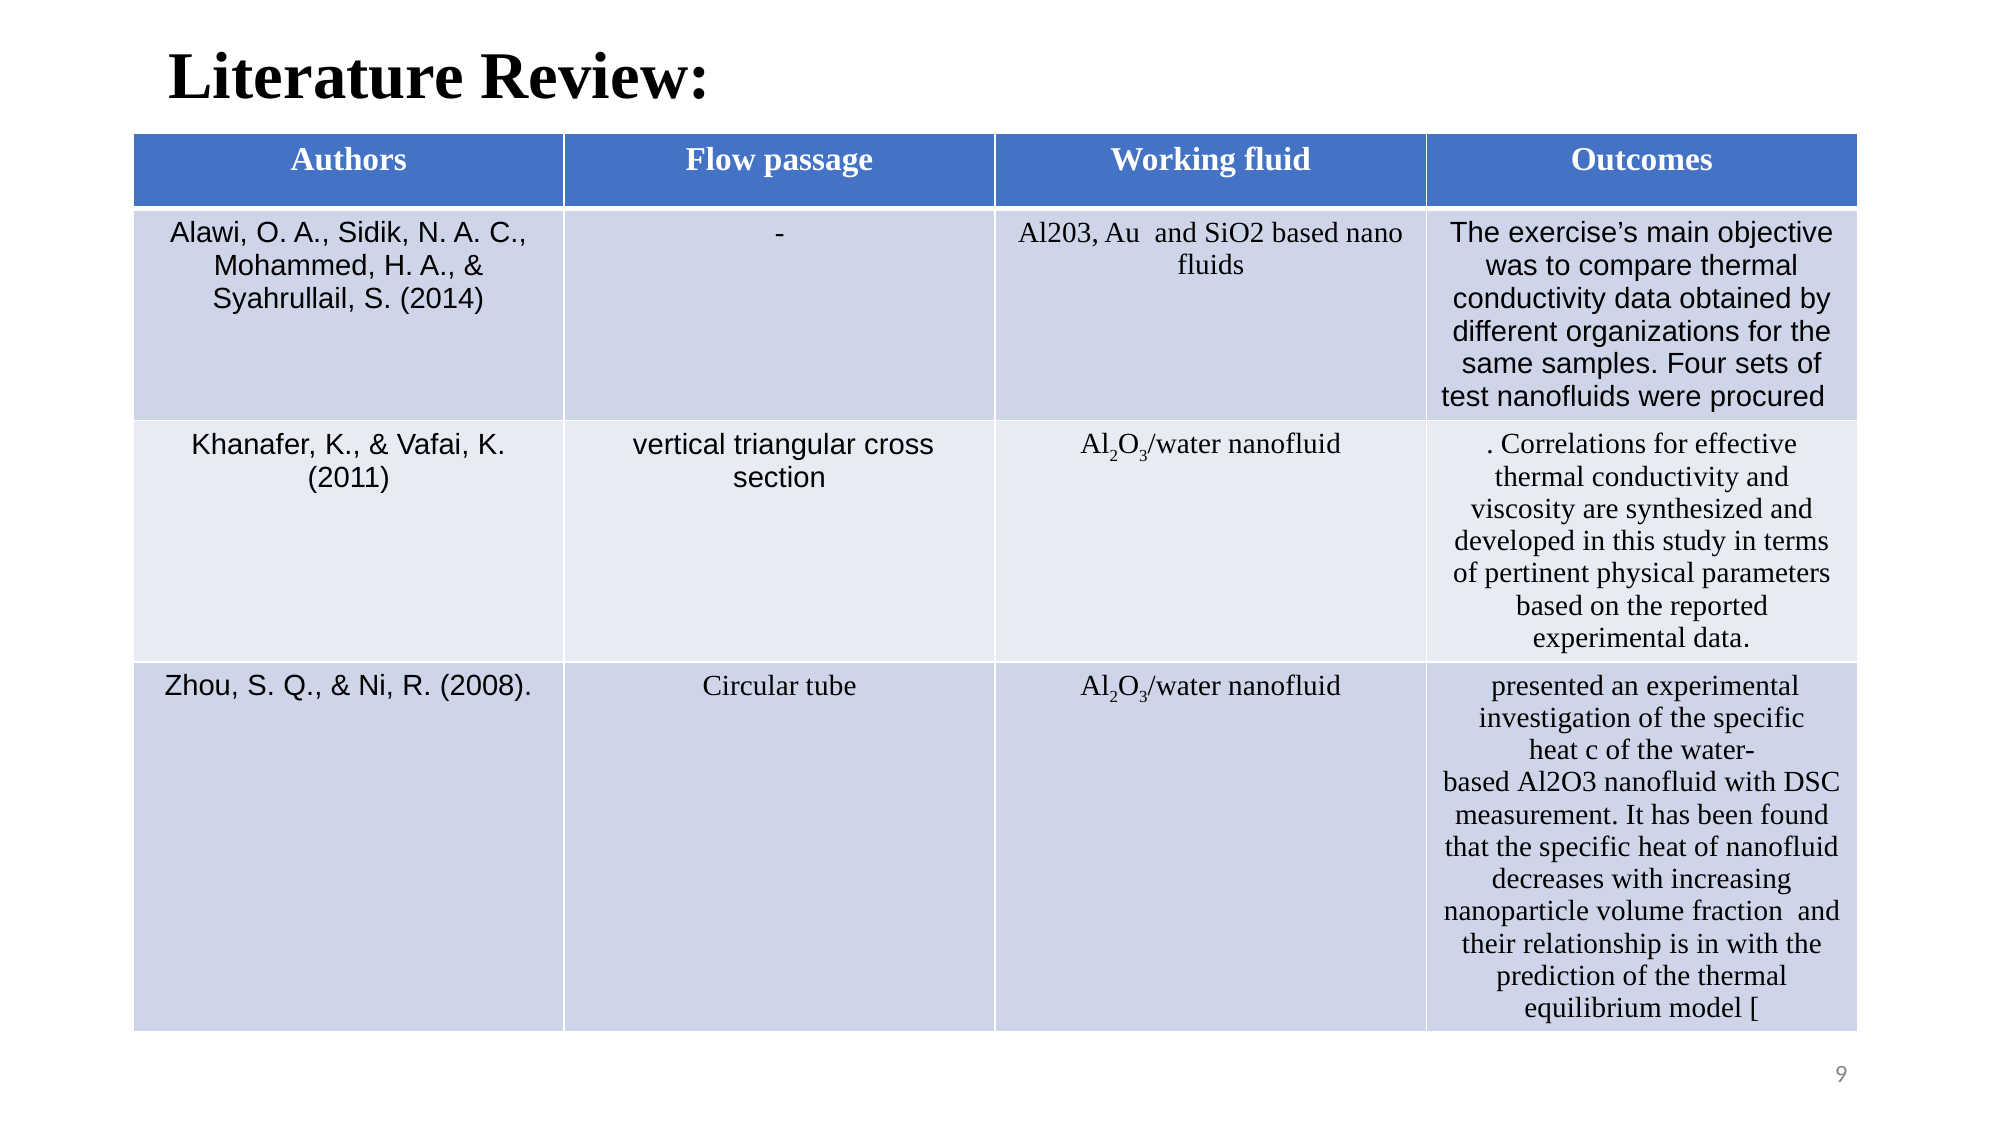

# Literature Review:
| Authors | Flow passage | Working fluid | Outcomes |
| --- | --- | --- | --- |
| Alawi, O. A., Sidik, N. A. C., Mohammed, H. A., & Syahrullail, S. (2014) | - | Al203, Au and SiO2 based nano fluids | The exercise’s main objective was to compare thermal conductivity data obtained by different organizations for the same samples. Four sets of test nanofluids were procured |
| Khanafer, K., & Vafai, K. (2011) | vertical triangular cross section | Al2O3/water nanofluid | . Correlations for effective thermal conductivity and viscosity are synthesized and developed in this study in terms of pertinent physical parameters based on the reported experimental data. |
| Zhou, S. Q., & Ni, R. (2008). | Circular tube | Al2O3/water nanofluid | presented an experimental investigation of the specific heat c of the water-based Al2O3 nanofluid with DSC measurement. It has been found that the specific heat of nanofluid decreases with increasing nanoparticle volume fraction  and their relationship is in with the prediction of the thermal equilibrium model [ |
9